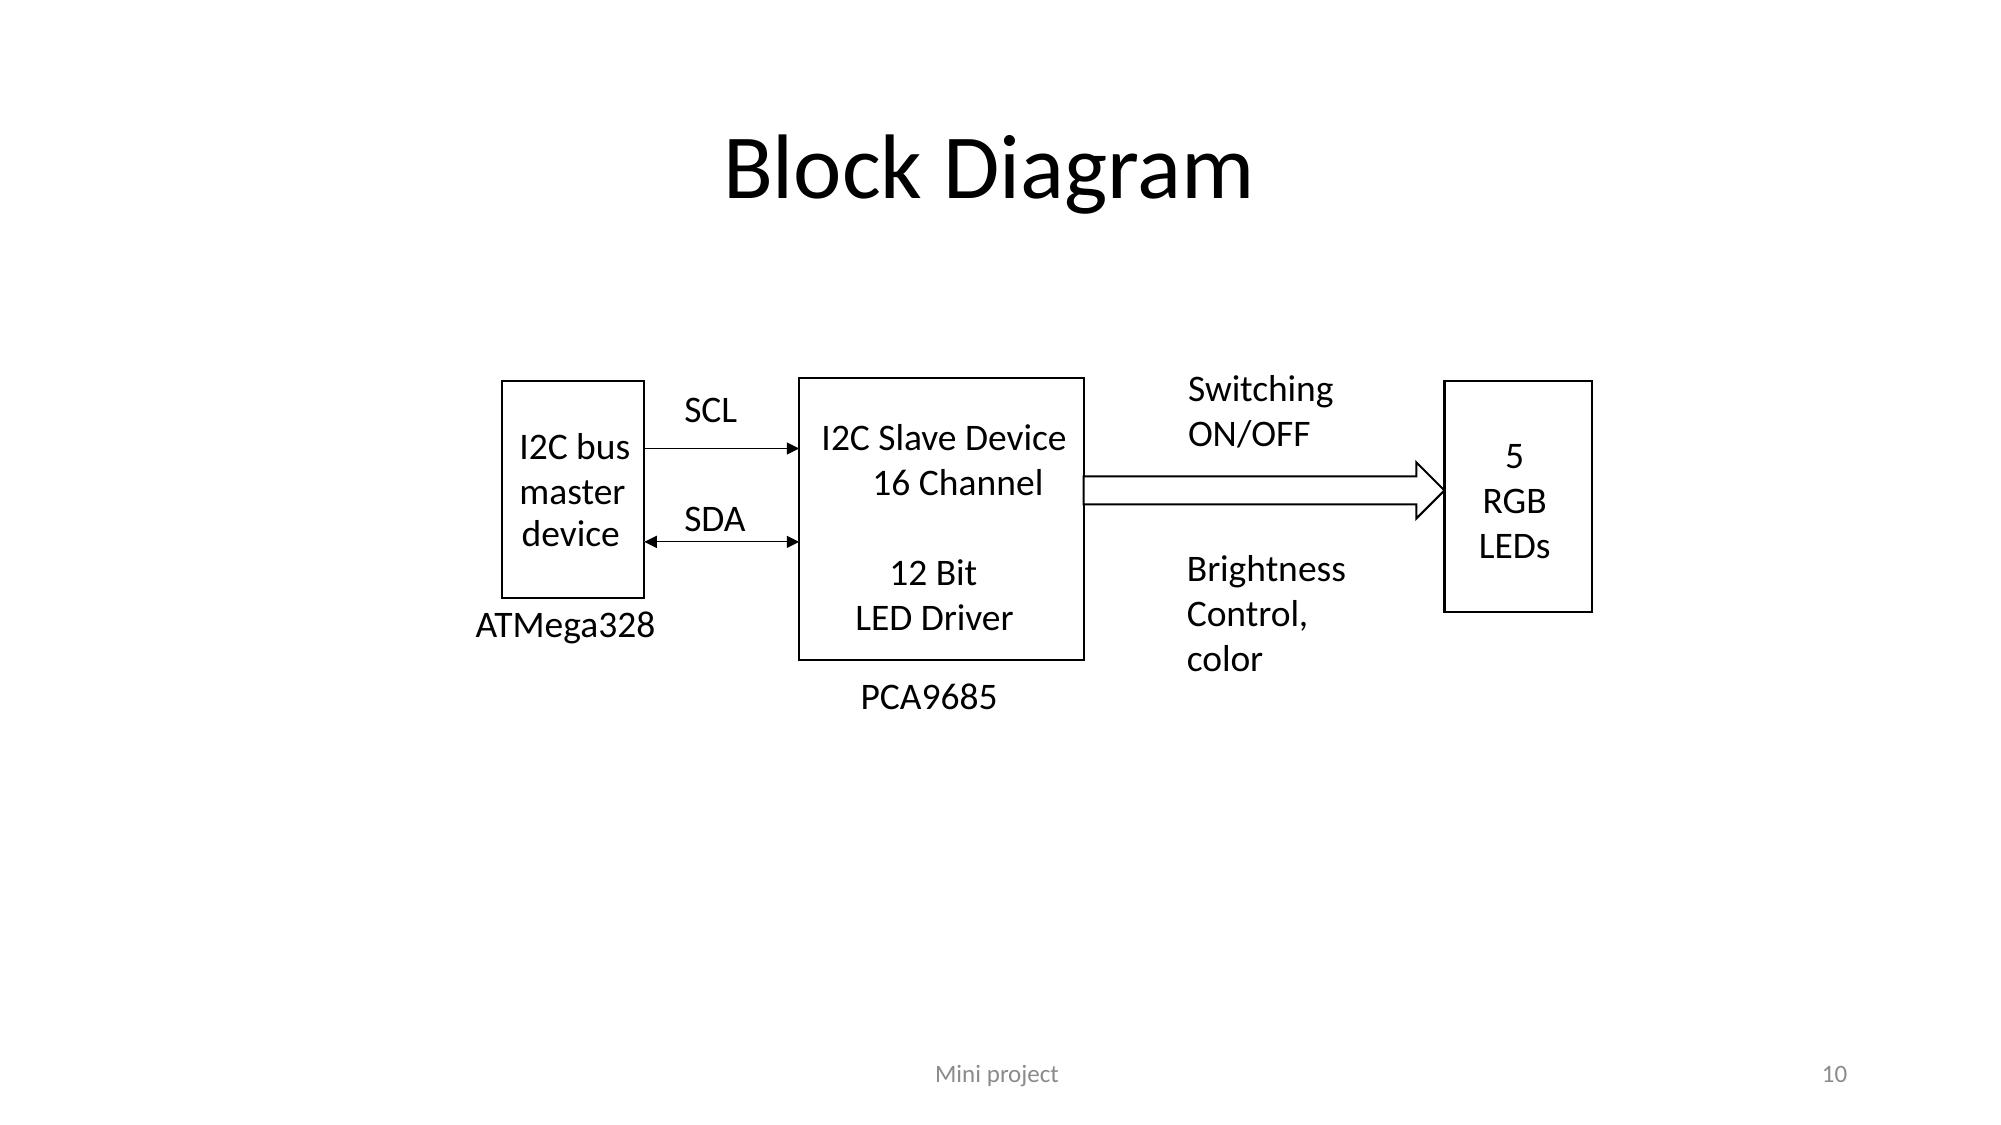

# Block Diagram
Switching ON/OFF
SCL

I2C Slave Device
      16 Channel
        12 Bit
    LED Driver
I2C bus master
5 RGB LEDs

SDA
device
Brightness
Control, color
ATMega328
    PCA9685
Mini project
10